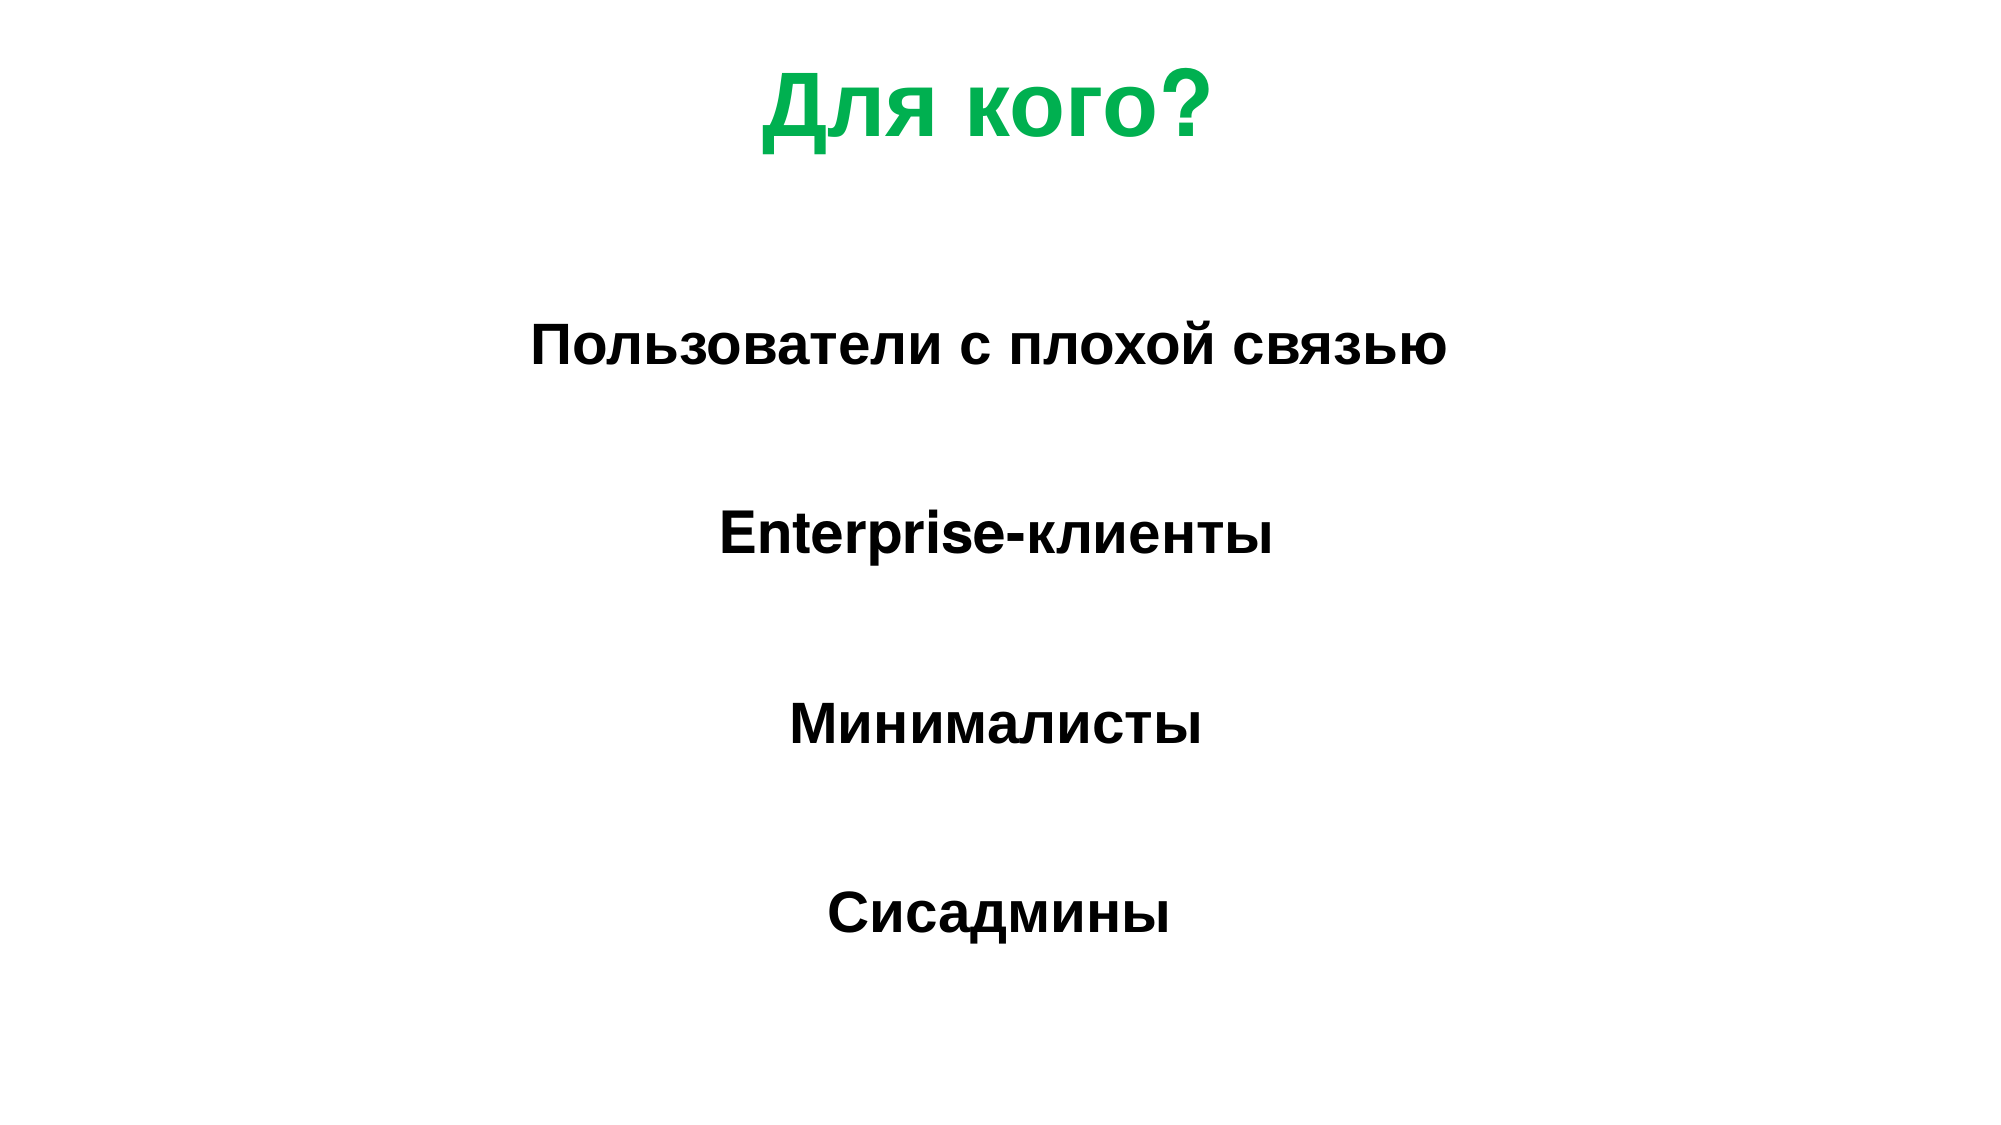

Для кого?
Пользователи с плохой связью
Enterprise-клиенты
Минималисты

Сисадмины